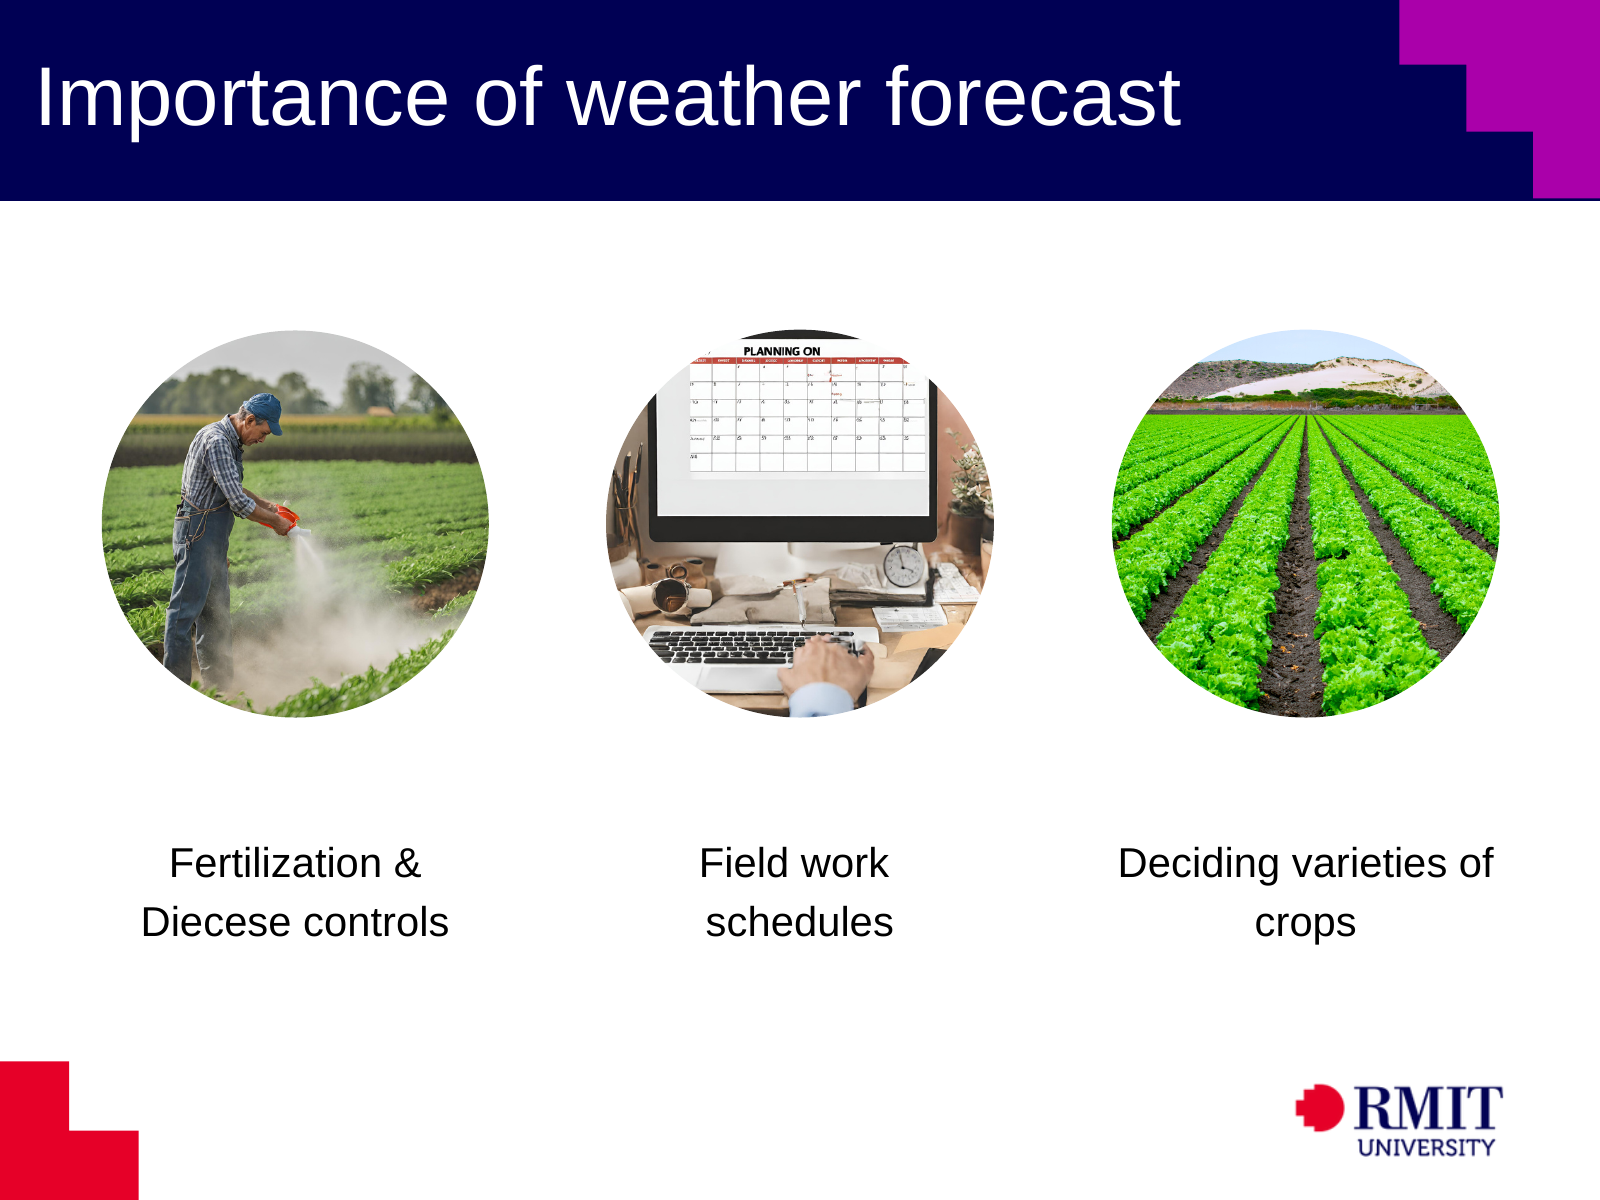

Importance of weather forecast

Fertilization &
Diecese controls
Field work
schedules
Deciding varieties of
crops